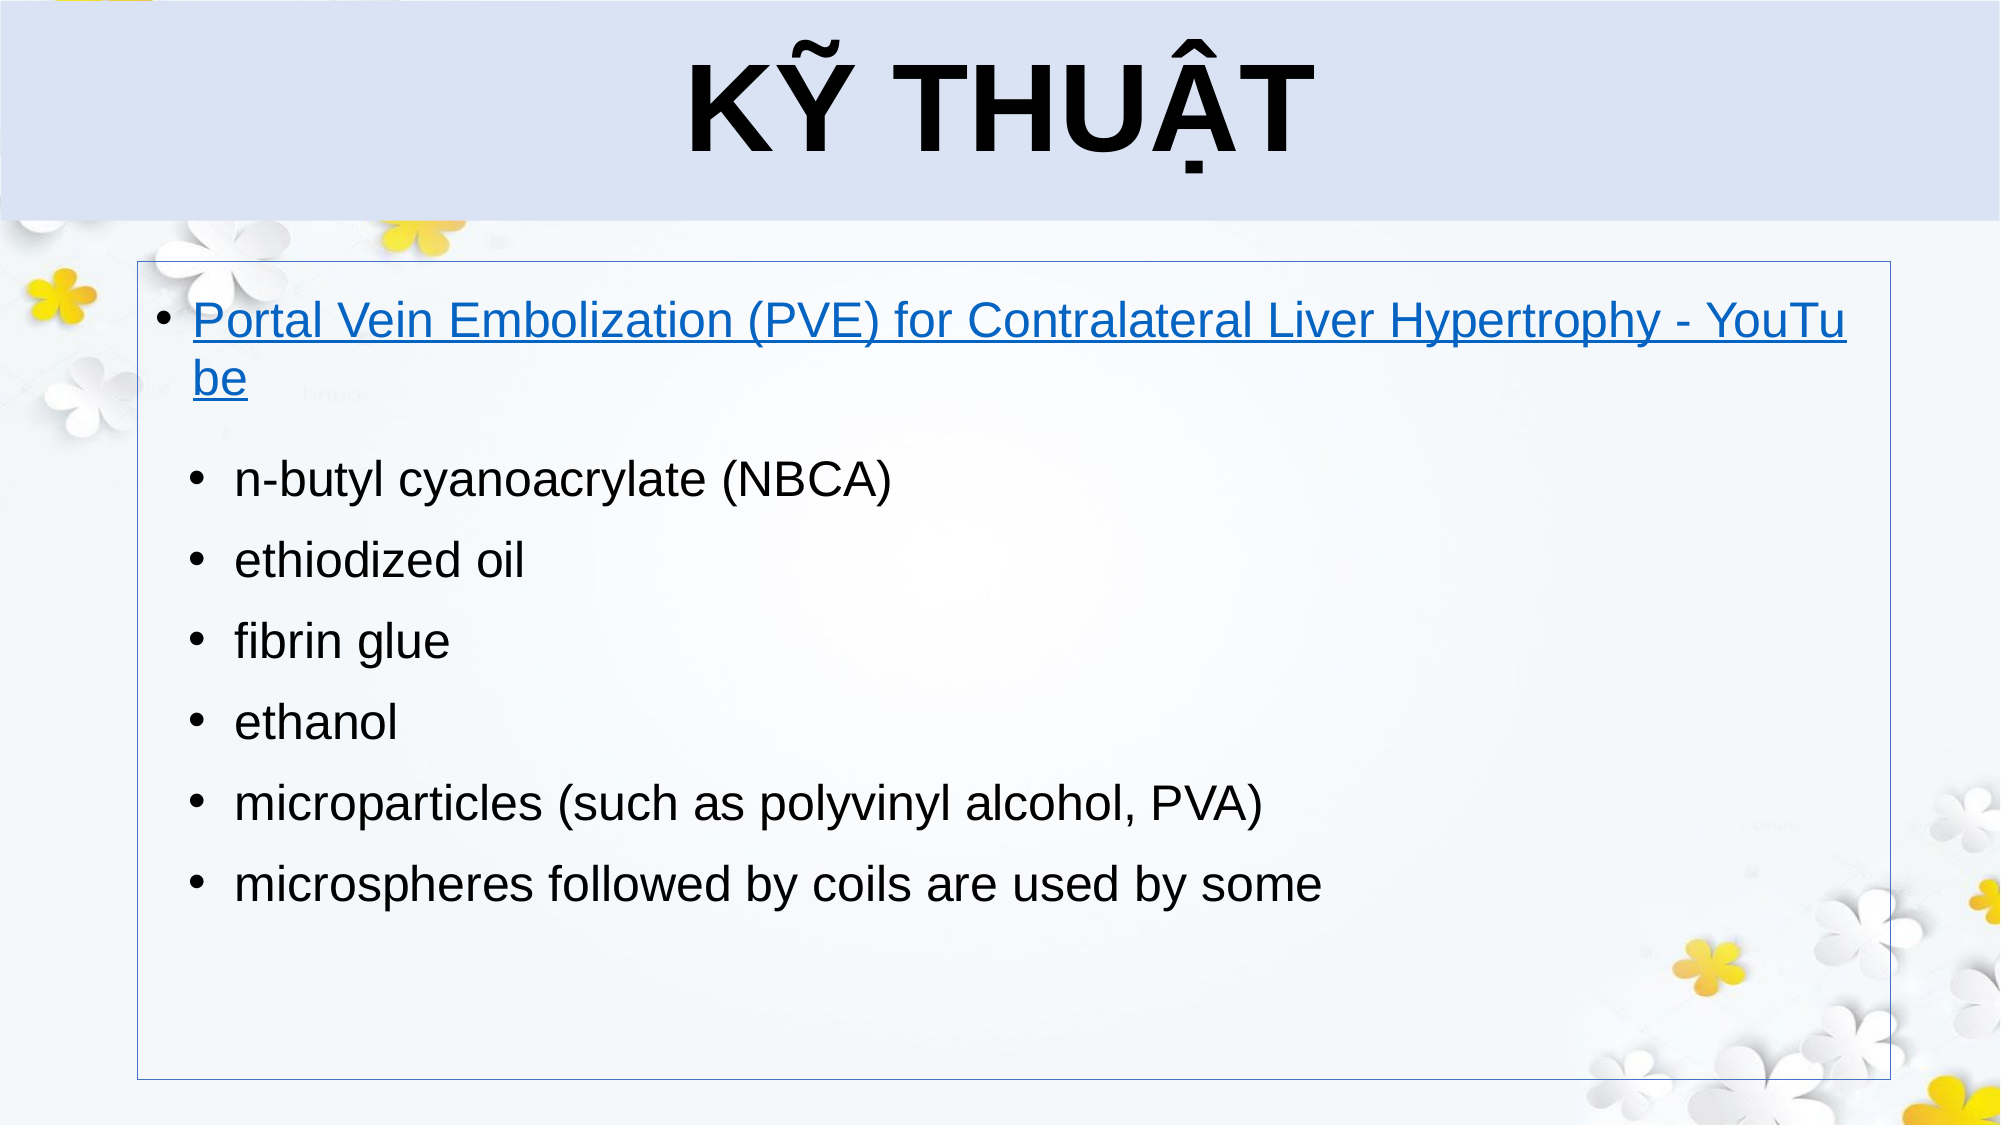

# KỸ THUẬT
Portal Vein Embolization (PVE) for Contralateral Liver Hypertrophy - YouTube
n-butyl cyanoacrylate (NBCA)
ethiodized oil
fibrin glue
ethanol
microparticles (such as polyvinyl alcohol, PVA)
microspheres followed by coils are used by some